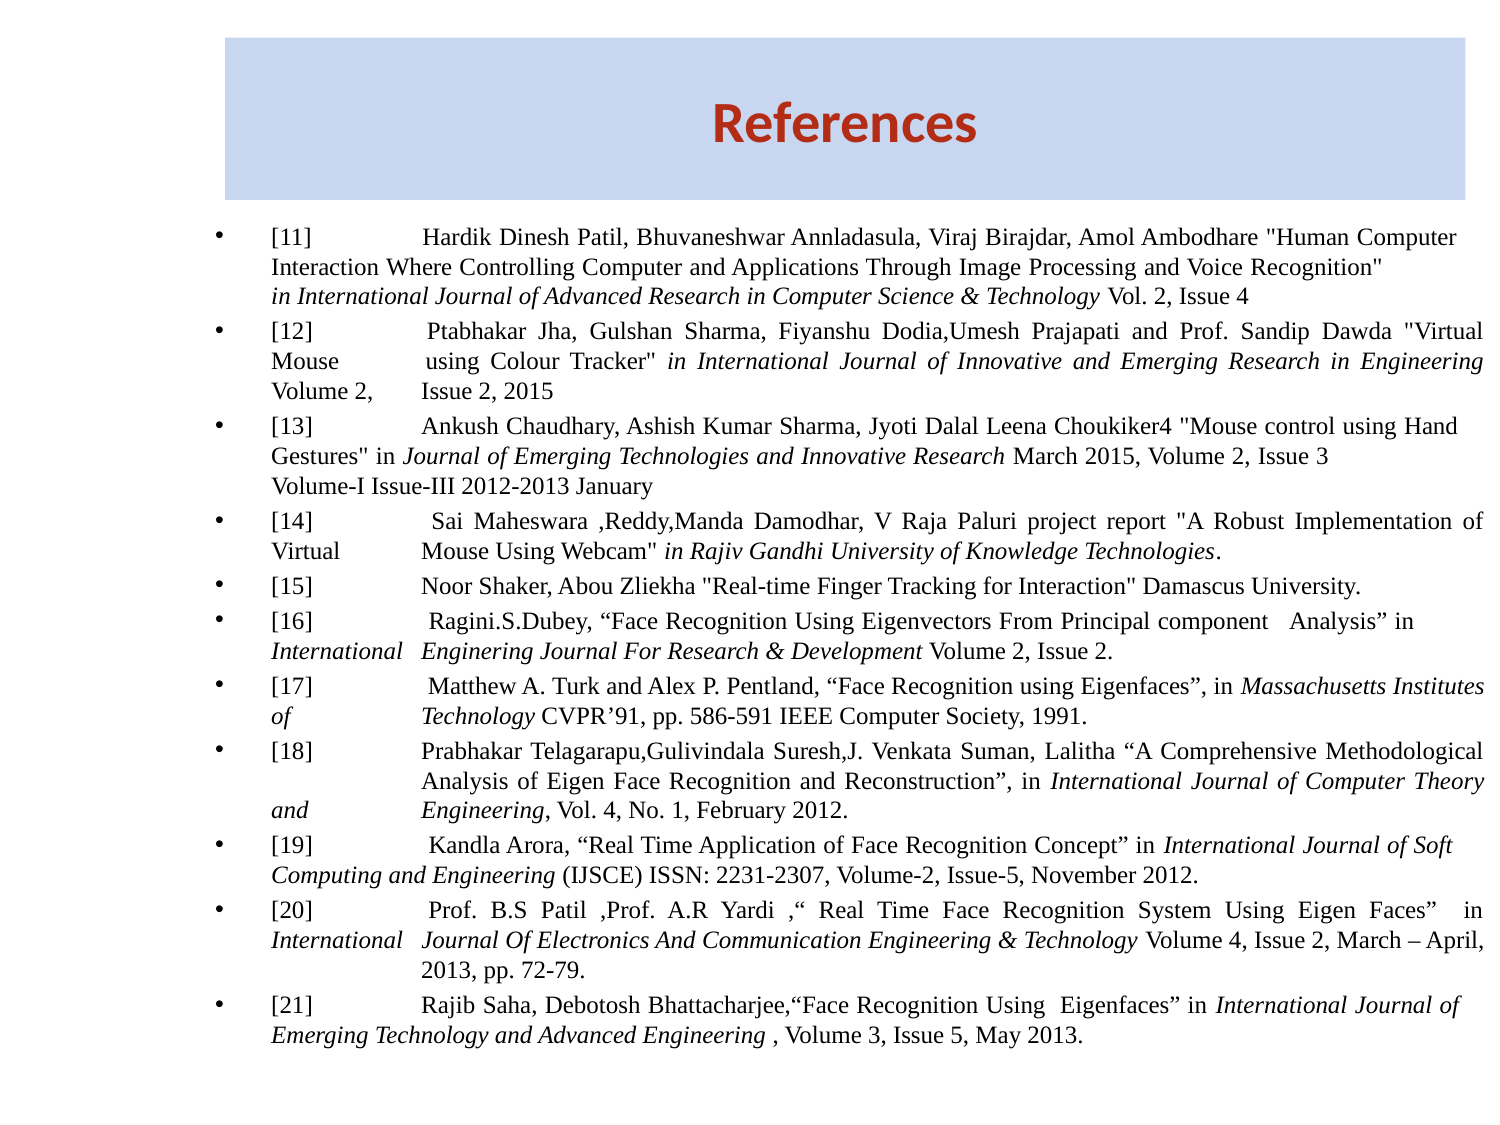

# References
[11] 	Hardik Dinesh Patil, Bhuvaneshwar Annladasula, Viraj Birajdar, Amol Ambodhare "Human Computer 	Interaction Where Controlling Computer and Applications Through Image Processing and Voice Recognition" 	in International Journal of Advanced Research in Computer Science & Technology Vol. 2, Issue 4
[12] 	Ptabhakar Jha, Gulshan Sharma, Fiyanshu Dodia,Umesh Prajapati and Prof. Sandip Dawda "Virtual Mouse 	using Colour Tracker" in International Journal of Innovative and Emerging Research in Engineering Volume 2, 	Issue 2, 2015
[13]	Ankush Chaudhary, Ashish Kumar Sharma, Jyoti Dalal Leena Choukiker4 "Mouse control using Hand 	Gestures" in Journal of Emerging Technologies and Innovative Research March 2015, Volume 2, Issue 3 	Volume-I Issue-III 2012-2013 January
[14]	 Sai Maheswara ,Reddy,Manda Damodhar, V Raja Paluri project report "A Robust Implementation of Virtual 	Mouse Using Webcam" in Rajiv Gandhi University of Knowledge Technologies.
[15]	Noor Shaker, Abou Zliekha "Real-time Finger Tracking for Interaction" Damascus University.
[16]	 Ragini.S.Dubey, “Face Recognition Using Eigenvectors From Principal component   Analysis” in 	International 	Enginering Journal For Research & Development Volume 2, Issue 2.
[17]	 Matthew A. Turk and Alex P. Pentland, “Face Recognition using Eigenfaces”, in Massachusetts Institutes of 	Technology CVPR’91, pp. 586-591 IEEE Computer Society, 1991.
[18]	Prabhakar Telagarapu,Gulivindala Suresh,J. Venkata Suman, Lalitha “A Comprehensive Methodological 	Analysis of Eigen Face Recognition and Reconstruction”, in International Journal of Computer Theory and 	Engineering, Vol. 4, No. 1, February 2012.
[19]	 Kandla Arora, “Real Time Application of Face Recognition Concept” in International Journal of Soft 	Computing and Engineering (IJSCE) ISSN: 2231-2307, Volume-2, Issue-5, November 2012.
[20] 	Prof. B.S Patil ,Prof. A.R Yardi ,“ Real Time Face Recognition System Using Eigen Faces”  in International 	Journal Of Electronics And Communication Engineering & Technology Volume 4, Issue 2, March – April, 	2013, pp. 72-79.
[21]	Rajib Saha, Debotosh Bhattacharjee,“Face Recognition Using  Eigenfaces” in International Journal of 	Emerging Technology and Advanced Engineering , Volume 3, Issue 5, May 2013.